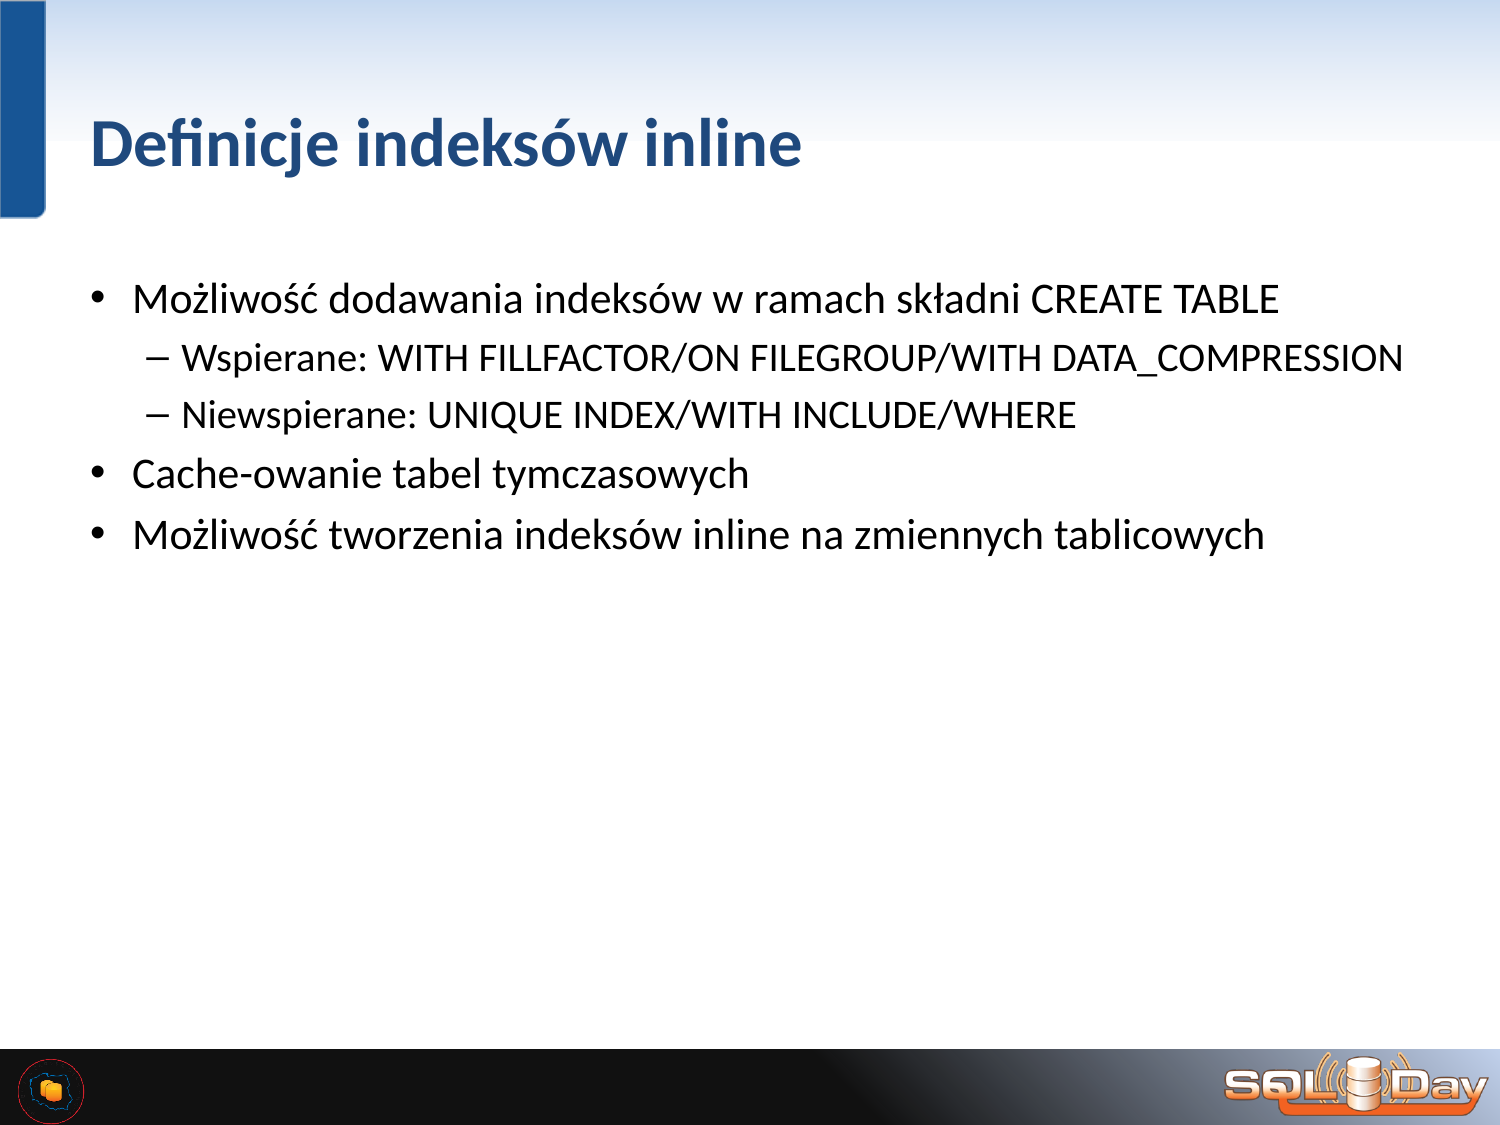

# Definicje indeksów inline
Możliwość dodawania indeksów w ramach składni CREATE TABLE
Wspierane: WITH FILLFACTOR/ON FILEGROUP/WITH DATA_COMPRESSION
Niewspierane: UNIQUE INDEX/WITH INCLUDE/WHERE
Cache-owanie tabel tymczasowych
Możliwość tworzenia indeksów inline na zmiennych tablicowych